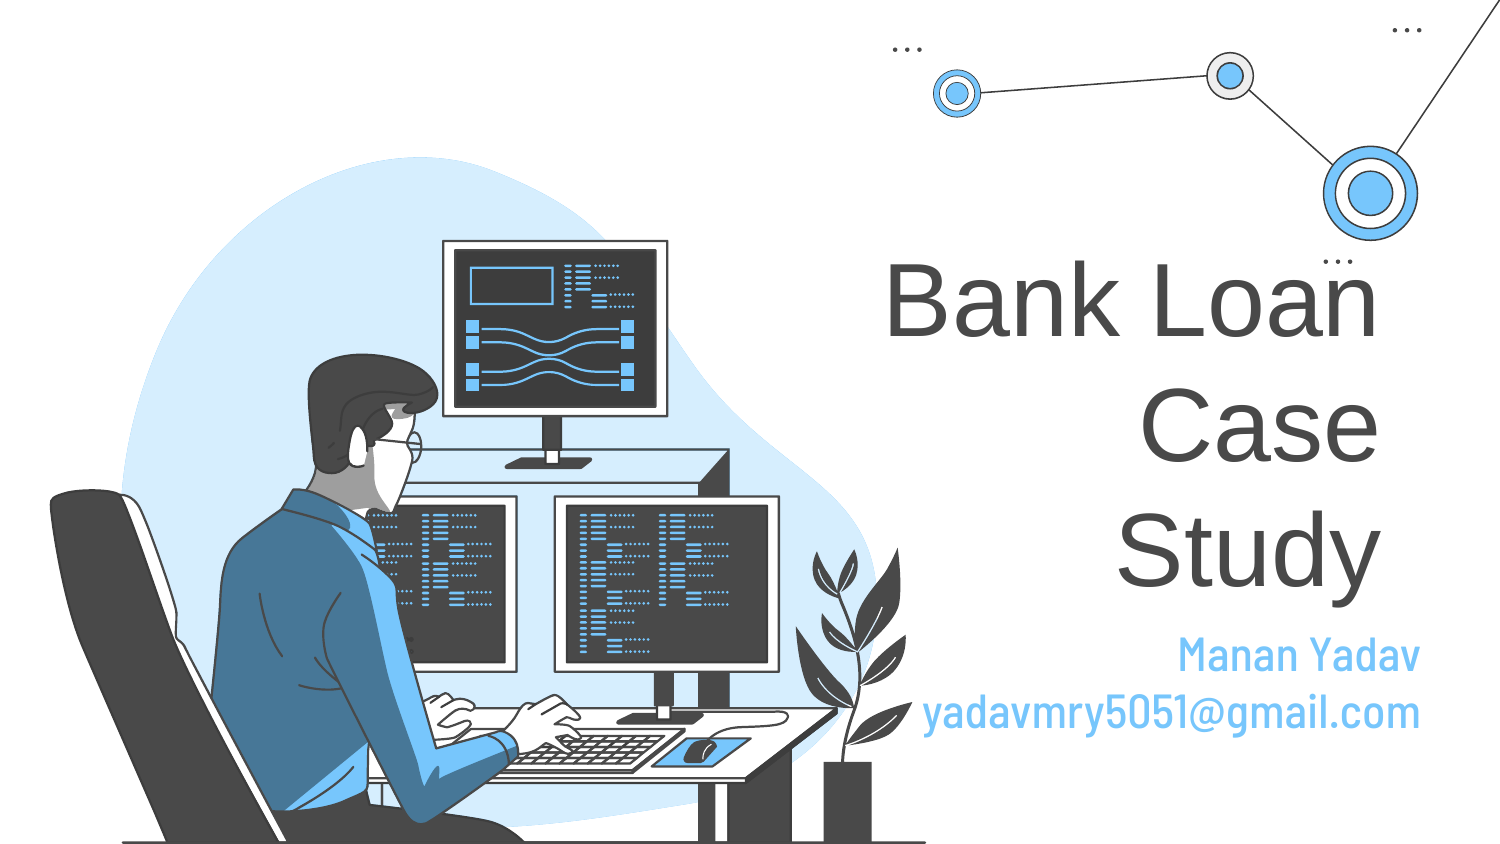

# Bank Loan Case Study
Manan Yadav
yadavmry5051@gmail.com